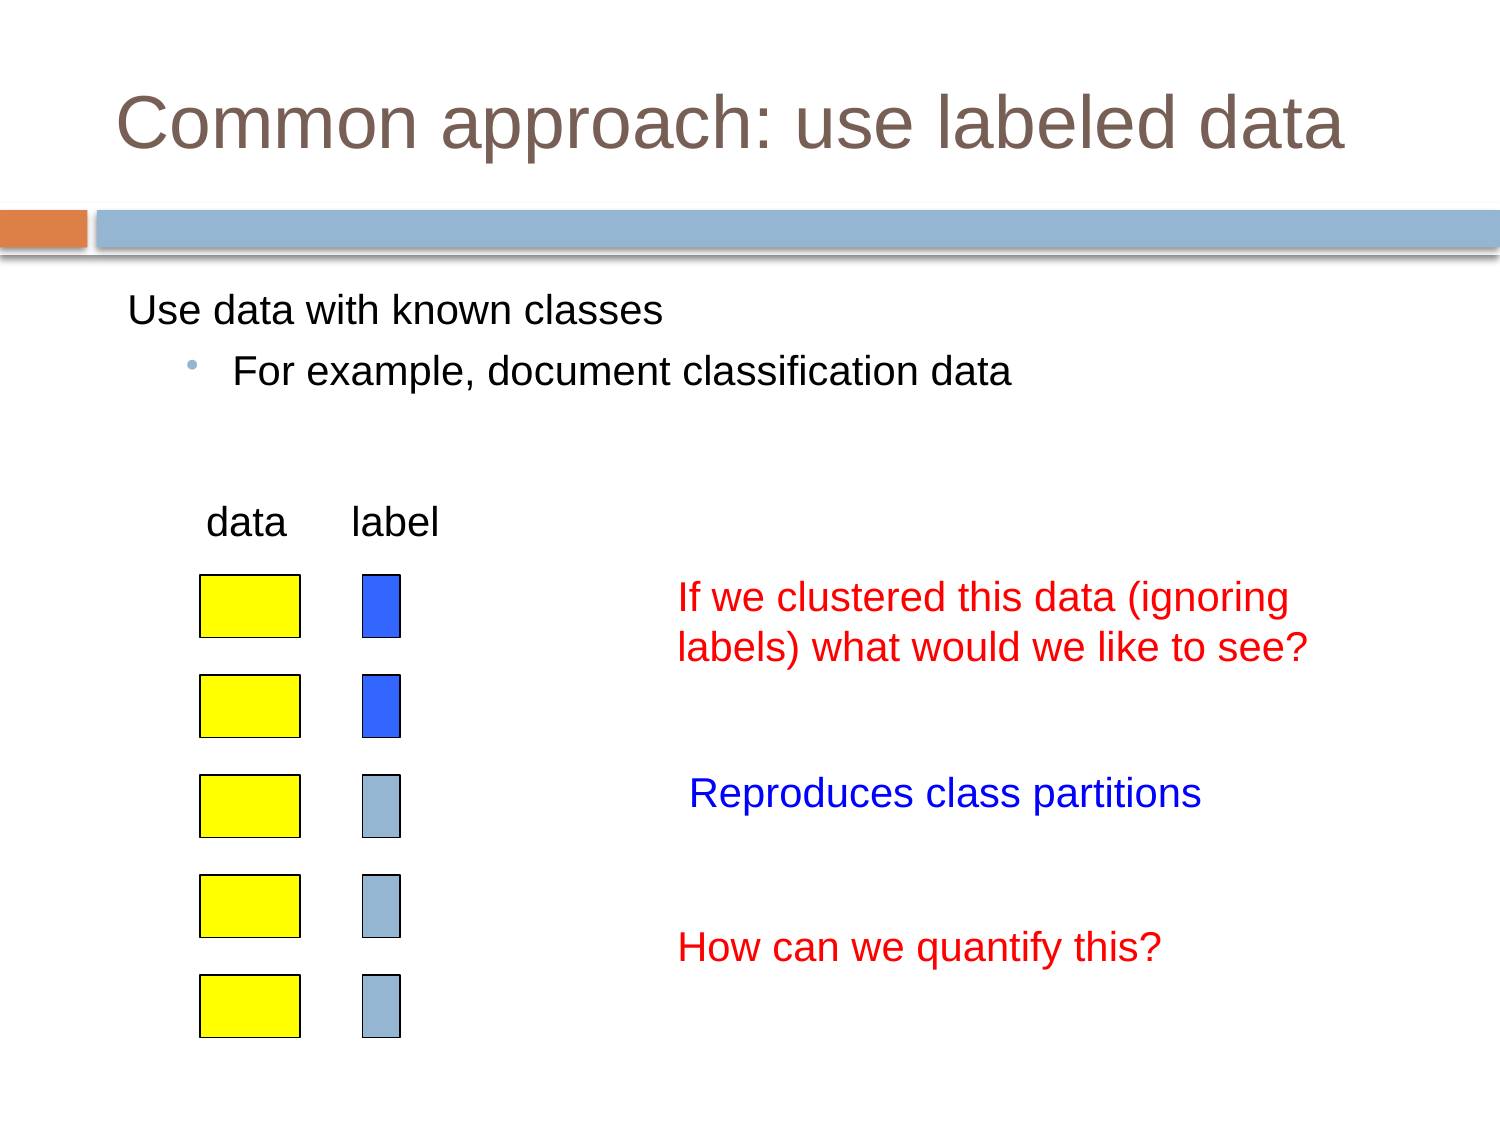

# Common approach: use labeled data
Use data with known classes
For example, document classification data

data
label
If we clustered this data (ignoring labels) what would we like to see?

Reproduces class partitions

How can we quantify this?